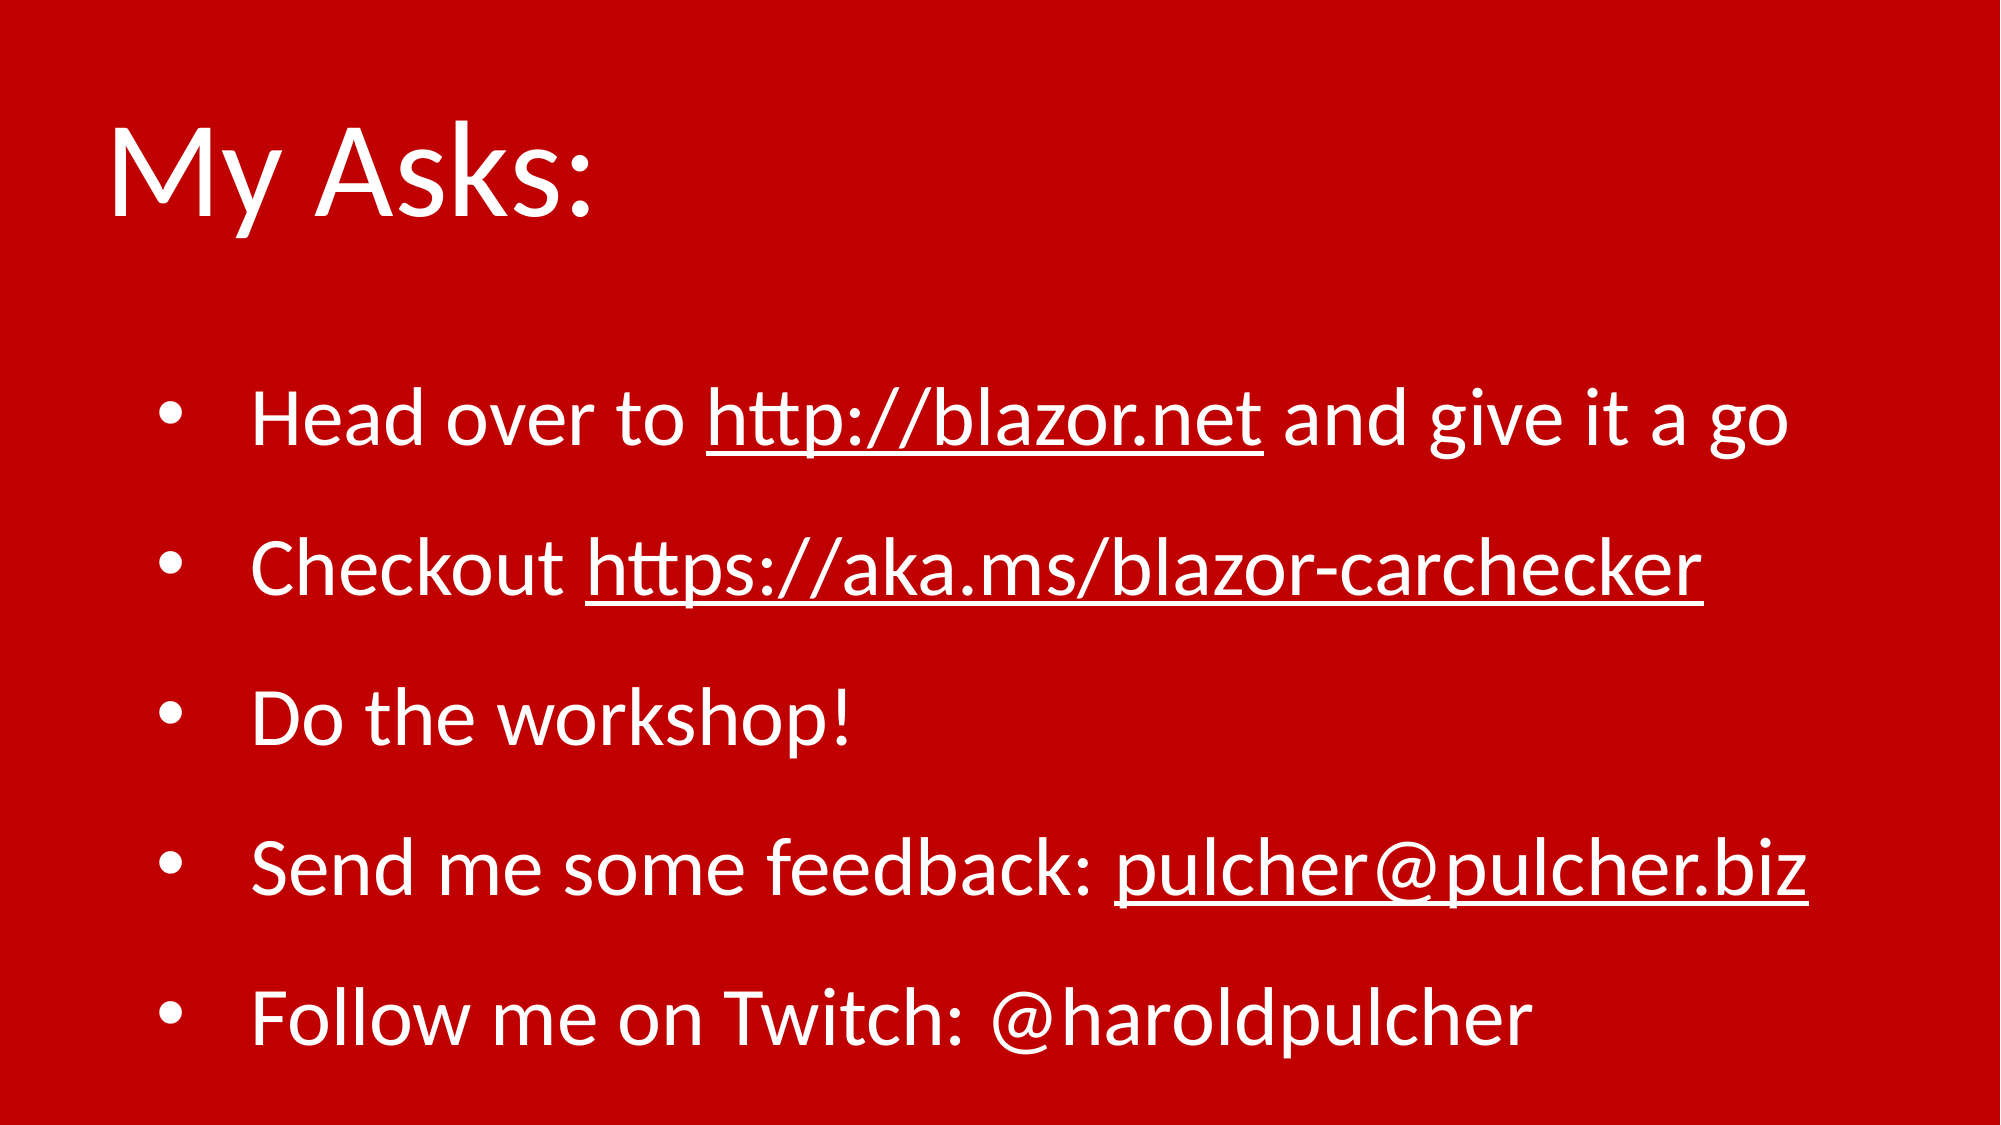

My Asks:
Head over to http://blazor.net and give it a go
Checkout https://aka.ms/blazor-carchecker
Do the workshop!
Send me some feedback: pulcher@pulcher.biz
Follow me on Twitch: @haroldpulcher